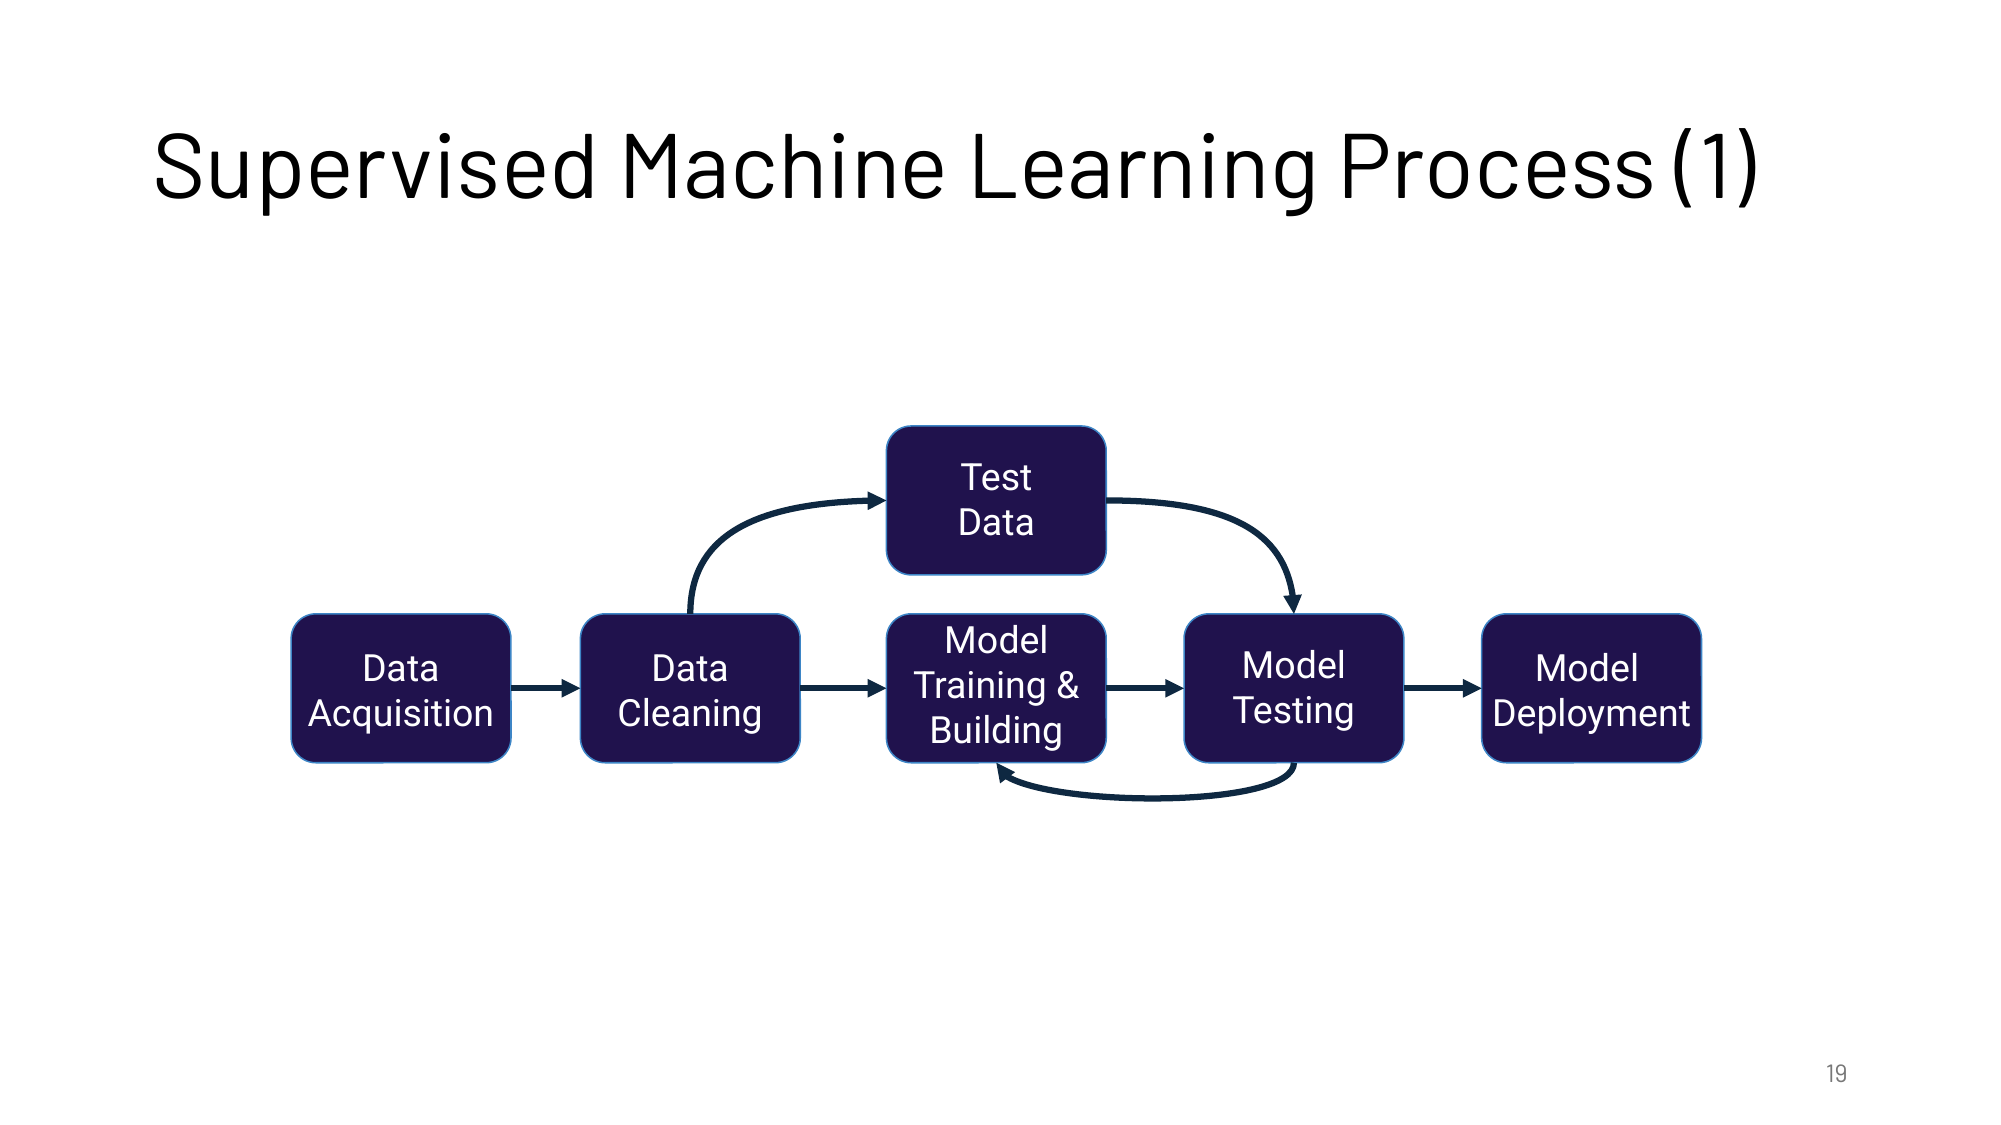

# Supervised Machine Learning Process (1)

Test
Data
Model
Training &
Building

Model
Testing
Data
Acquisition
Data
Cleaning
Model
Deployment
19